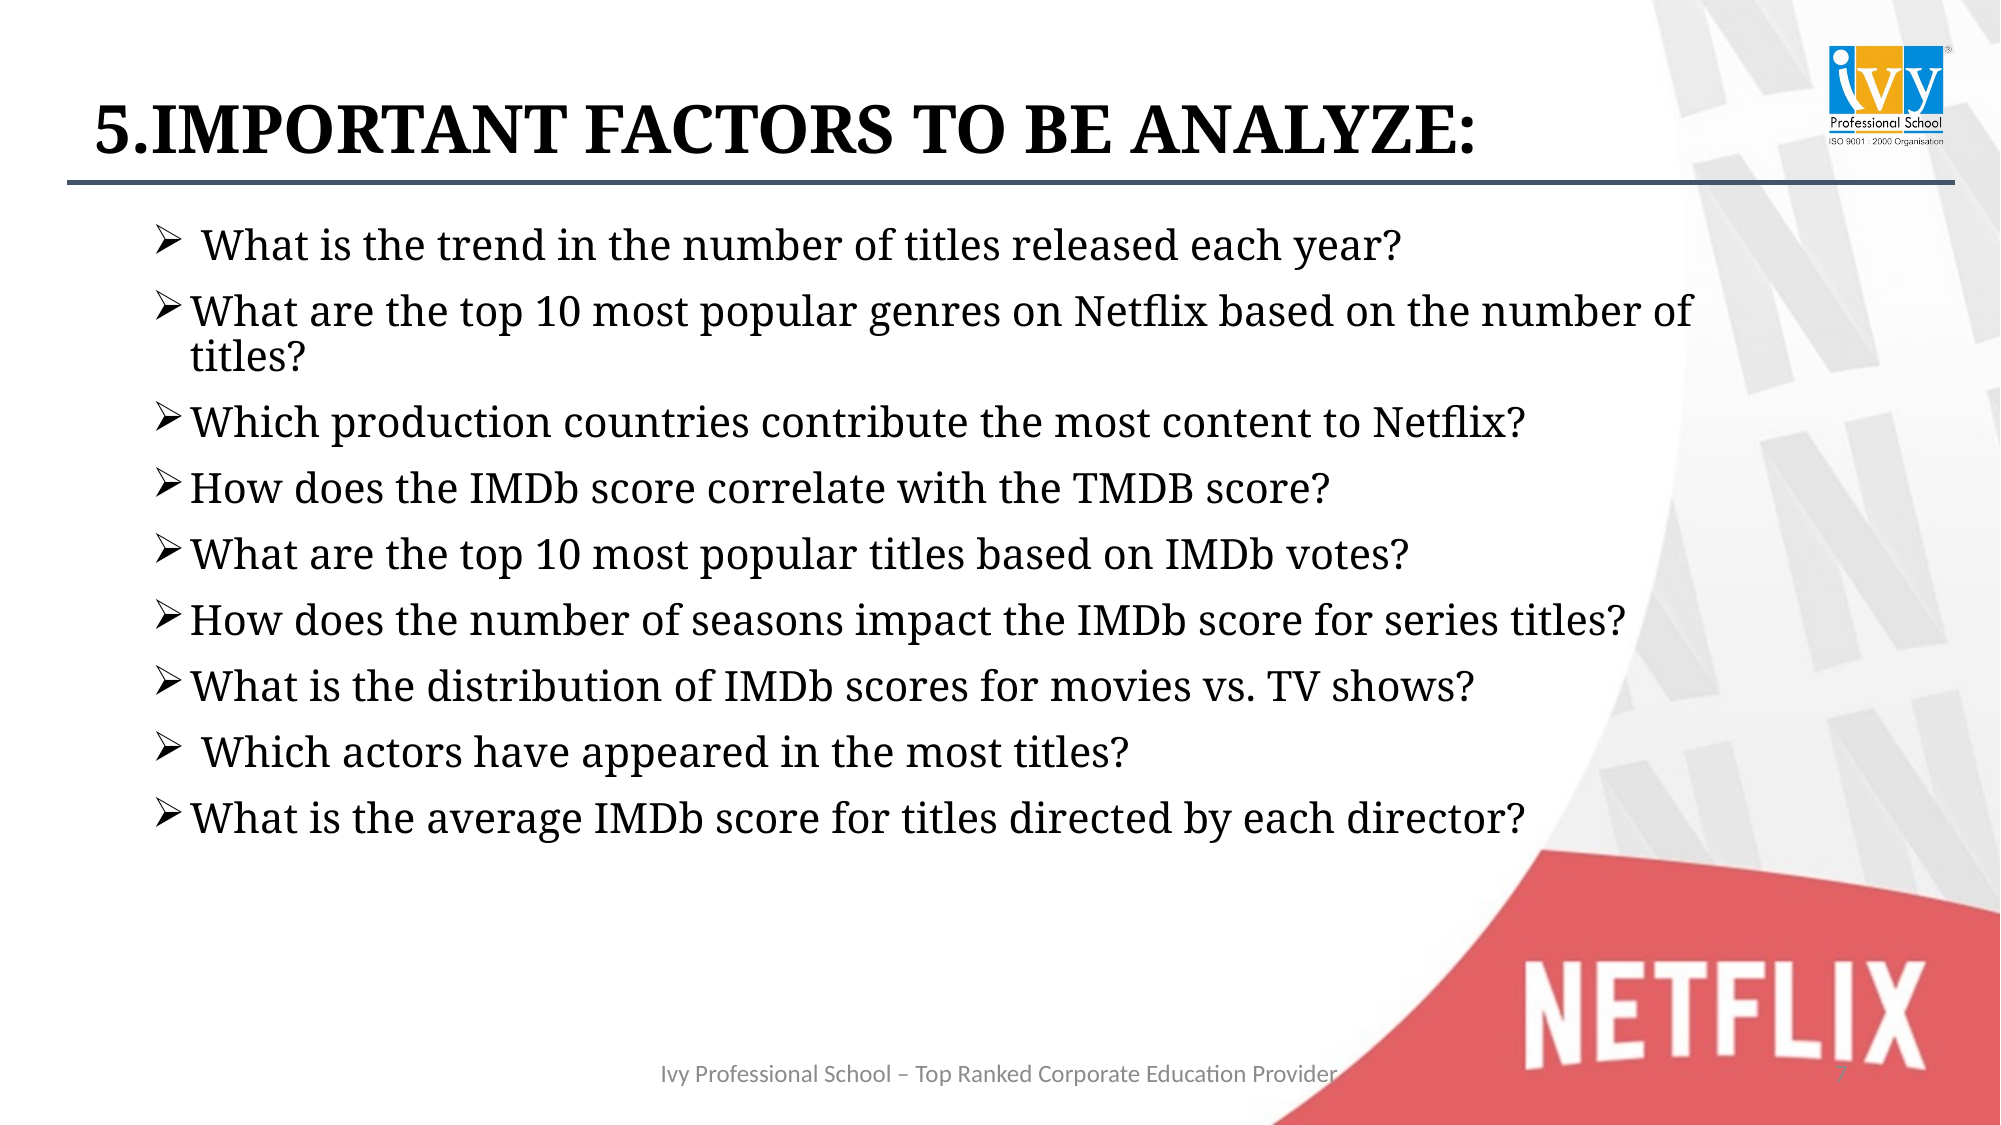

# 5.IMPORTANT FACTORS TO BE ANALYZE:

 What is the trend in the number of titles released each year?
What are the top 10 most popular genres on Netflix based on the number of titles?
Which production countries contribute the most content to Netflix?
How does the IMDb score correlate with the TMDB score?
What are the top 10 most popular titles based on IMDb votes?
How does the number of seasons impact the IMDb score for series titles?
What is the distribution of IMDb scores for movies vs. TV shows?
 Which actors have appeared in the most titles?
What is the average IMDb score for titles directed by each director?

7